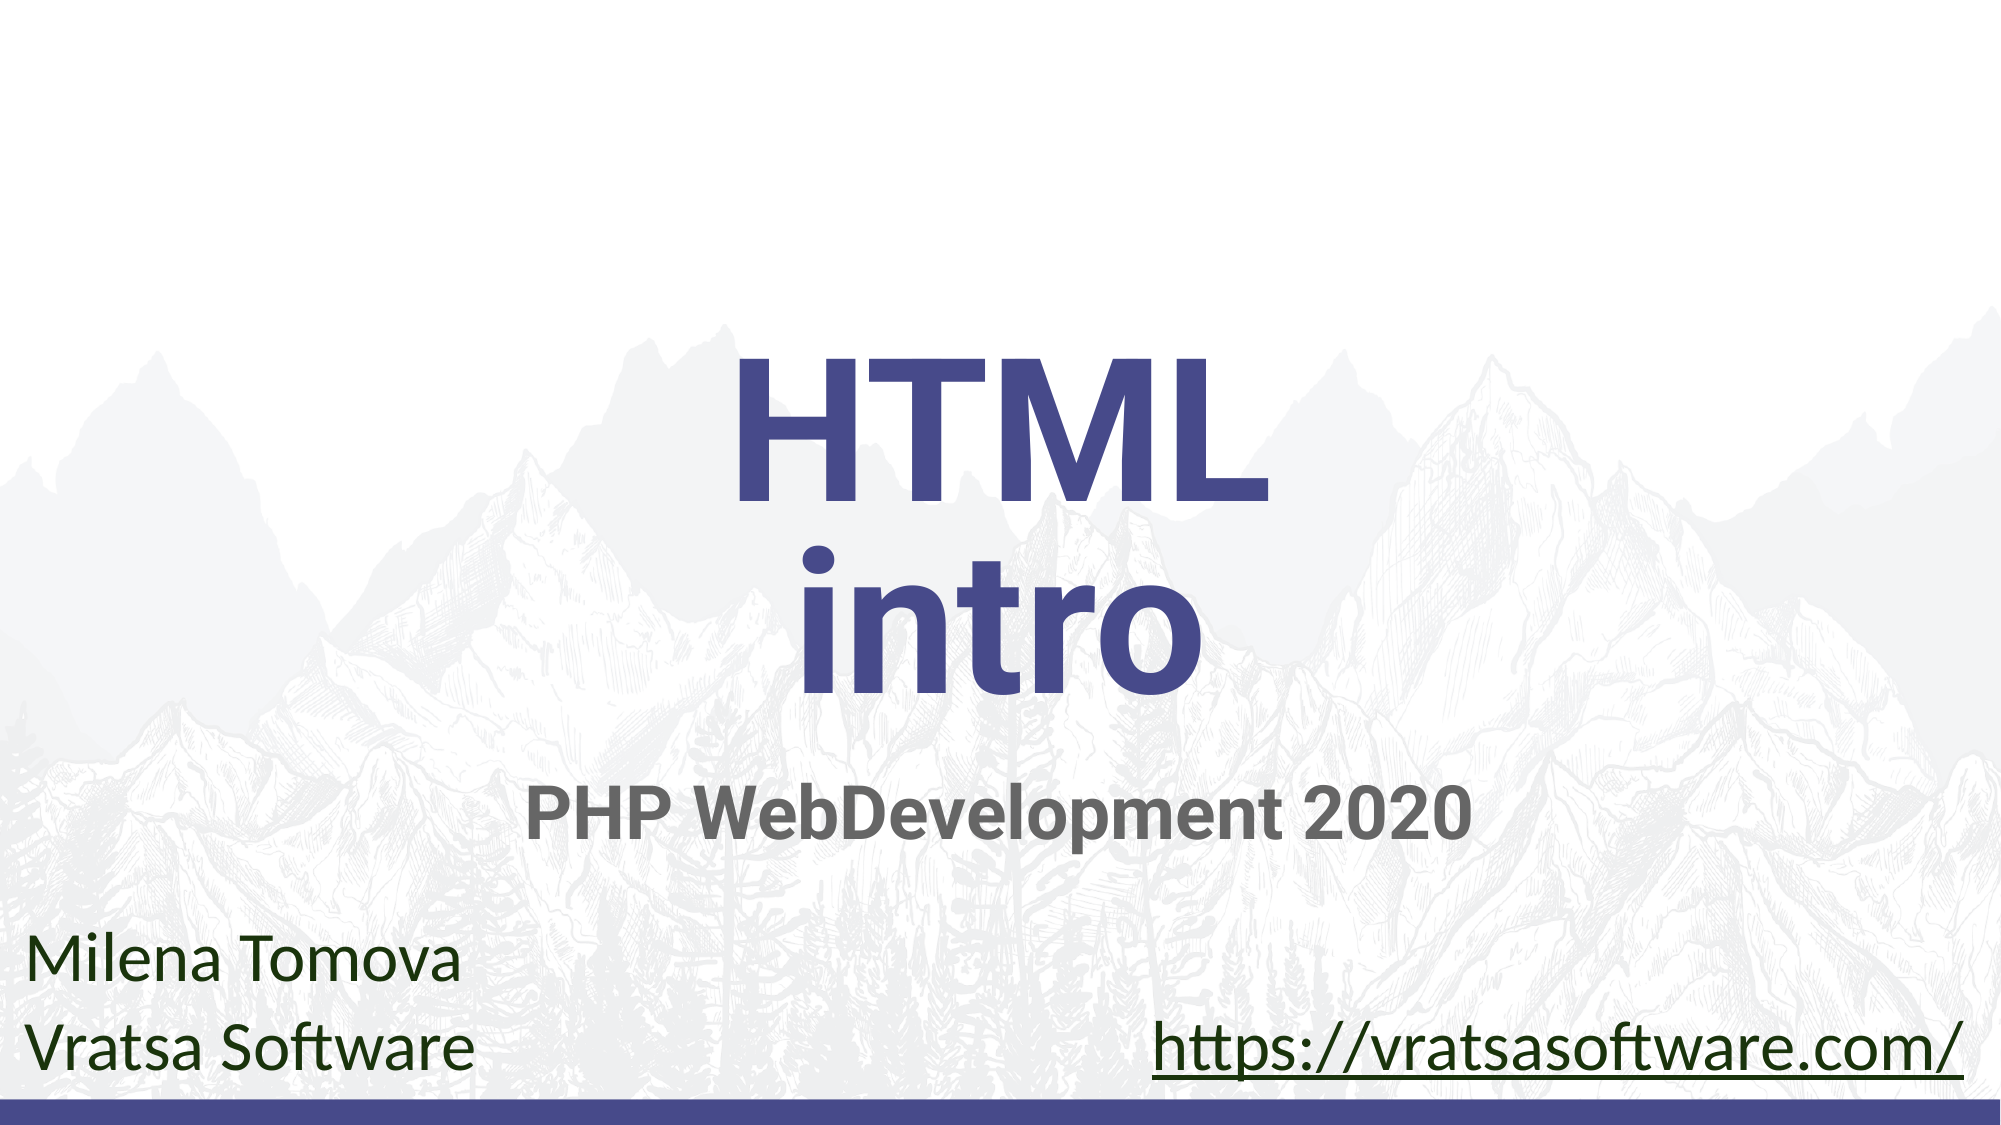

# HTML
intro
PHP WebDevelopment 2020
Milena Tomova
Vratsa Software
https://vratsasoftware.com/